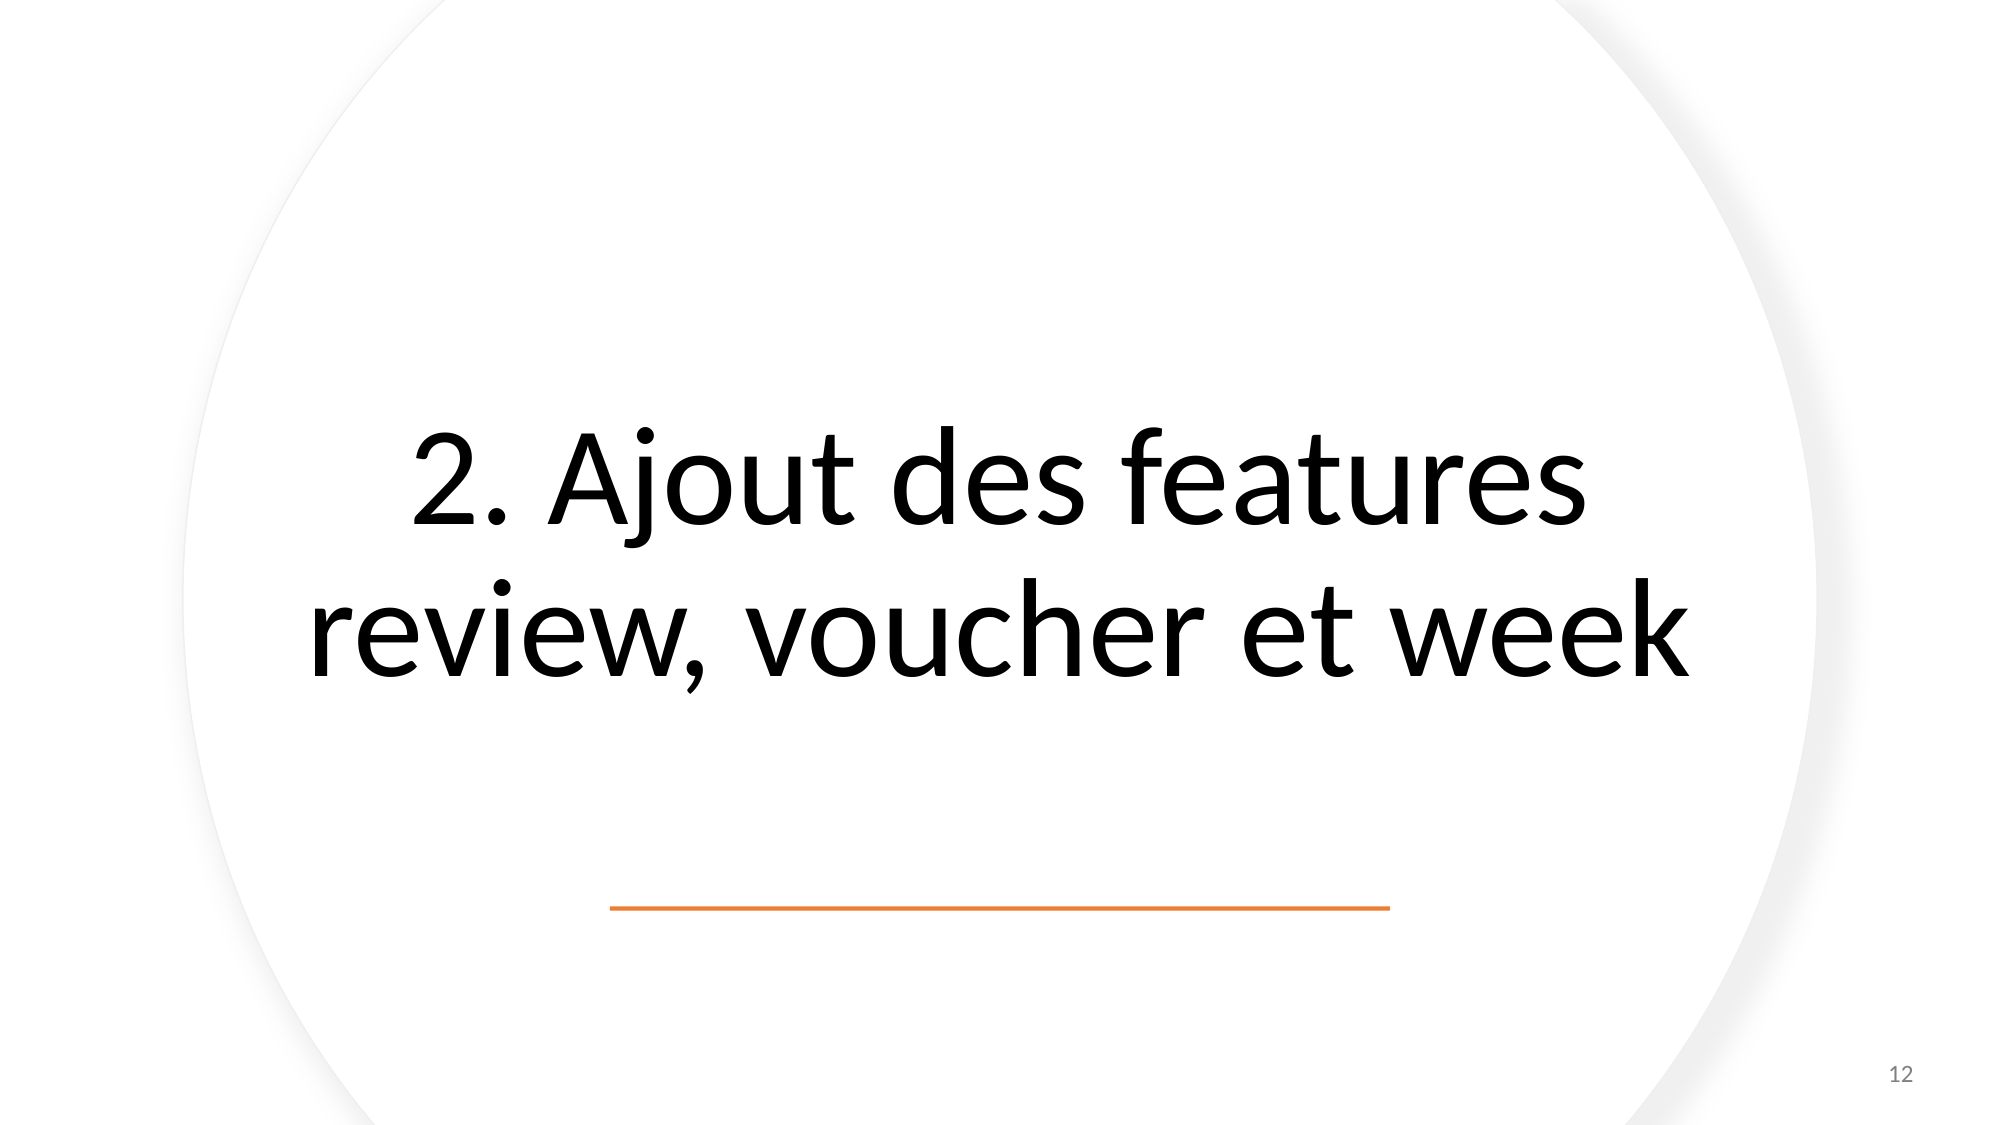

# 2. Ajout des features review, voucher et week

12